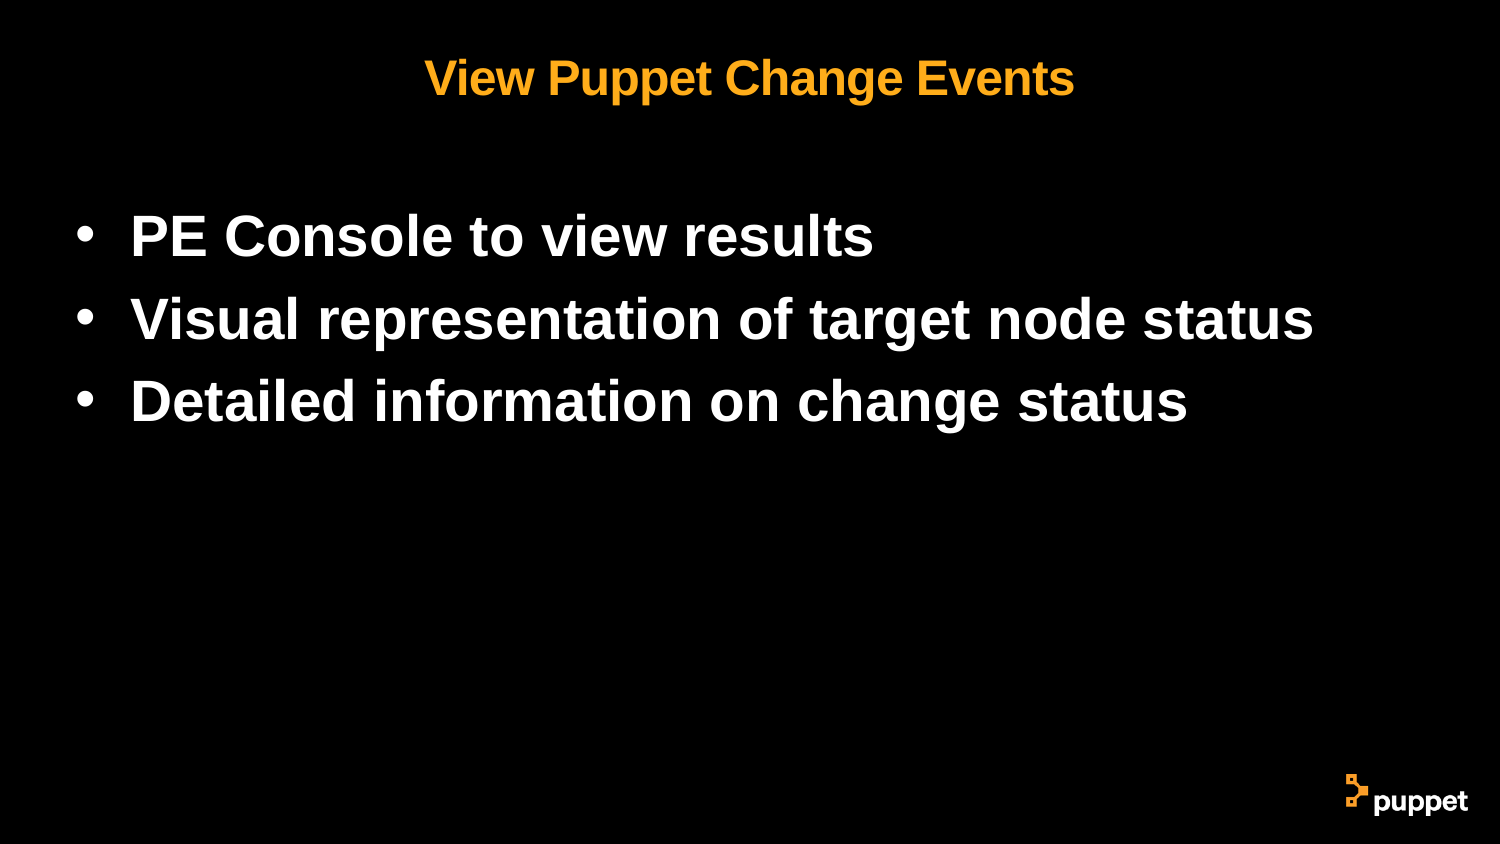

# View Puppet Change Events
PE Console to view results
Visual representation of target node status
Detailed information on change status